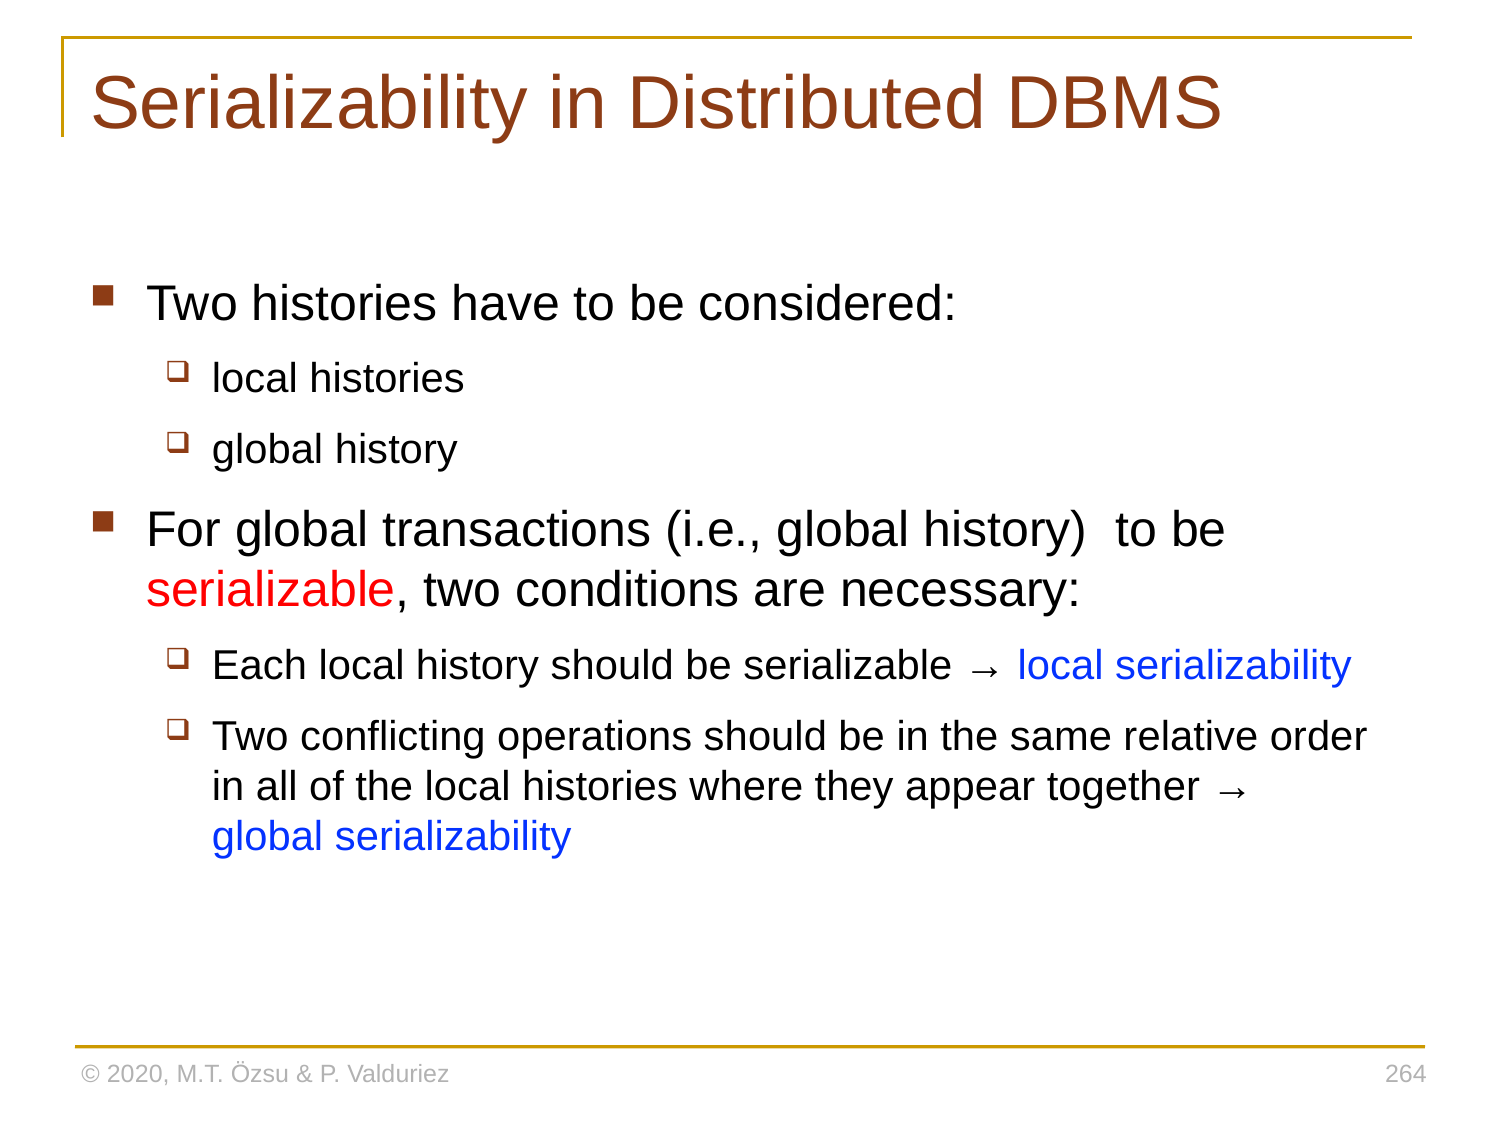

# Serializability in Distributed DBMS
Two histories have to be considered:
local histories
global history
For global transactions (i.e., global history)  to be serializable, two conditions are necessary:
Each local history should be serializable → local serializability
Two conflicting operations should be in the same relative order in all of the local histories where they appear together →     global serializability
© 2020, M.T. Özsu & P. Valduriez
264